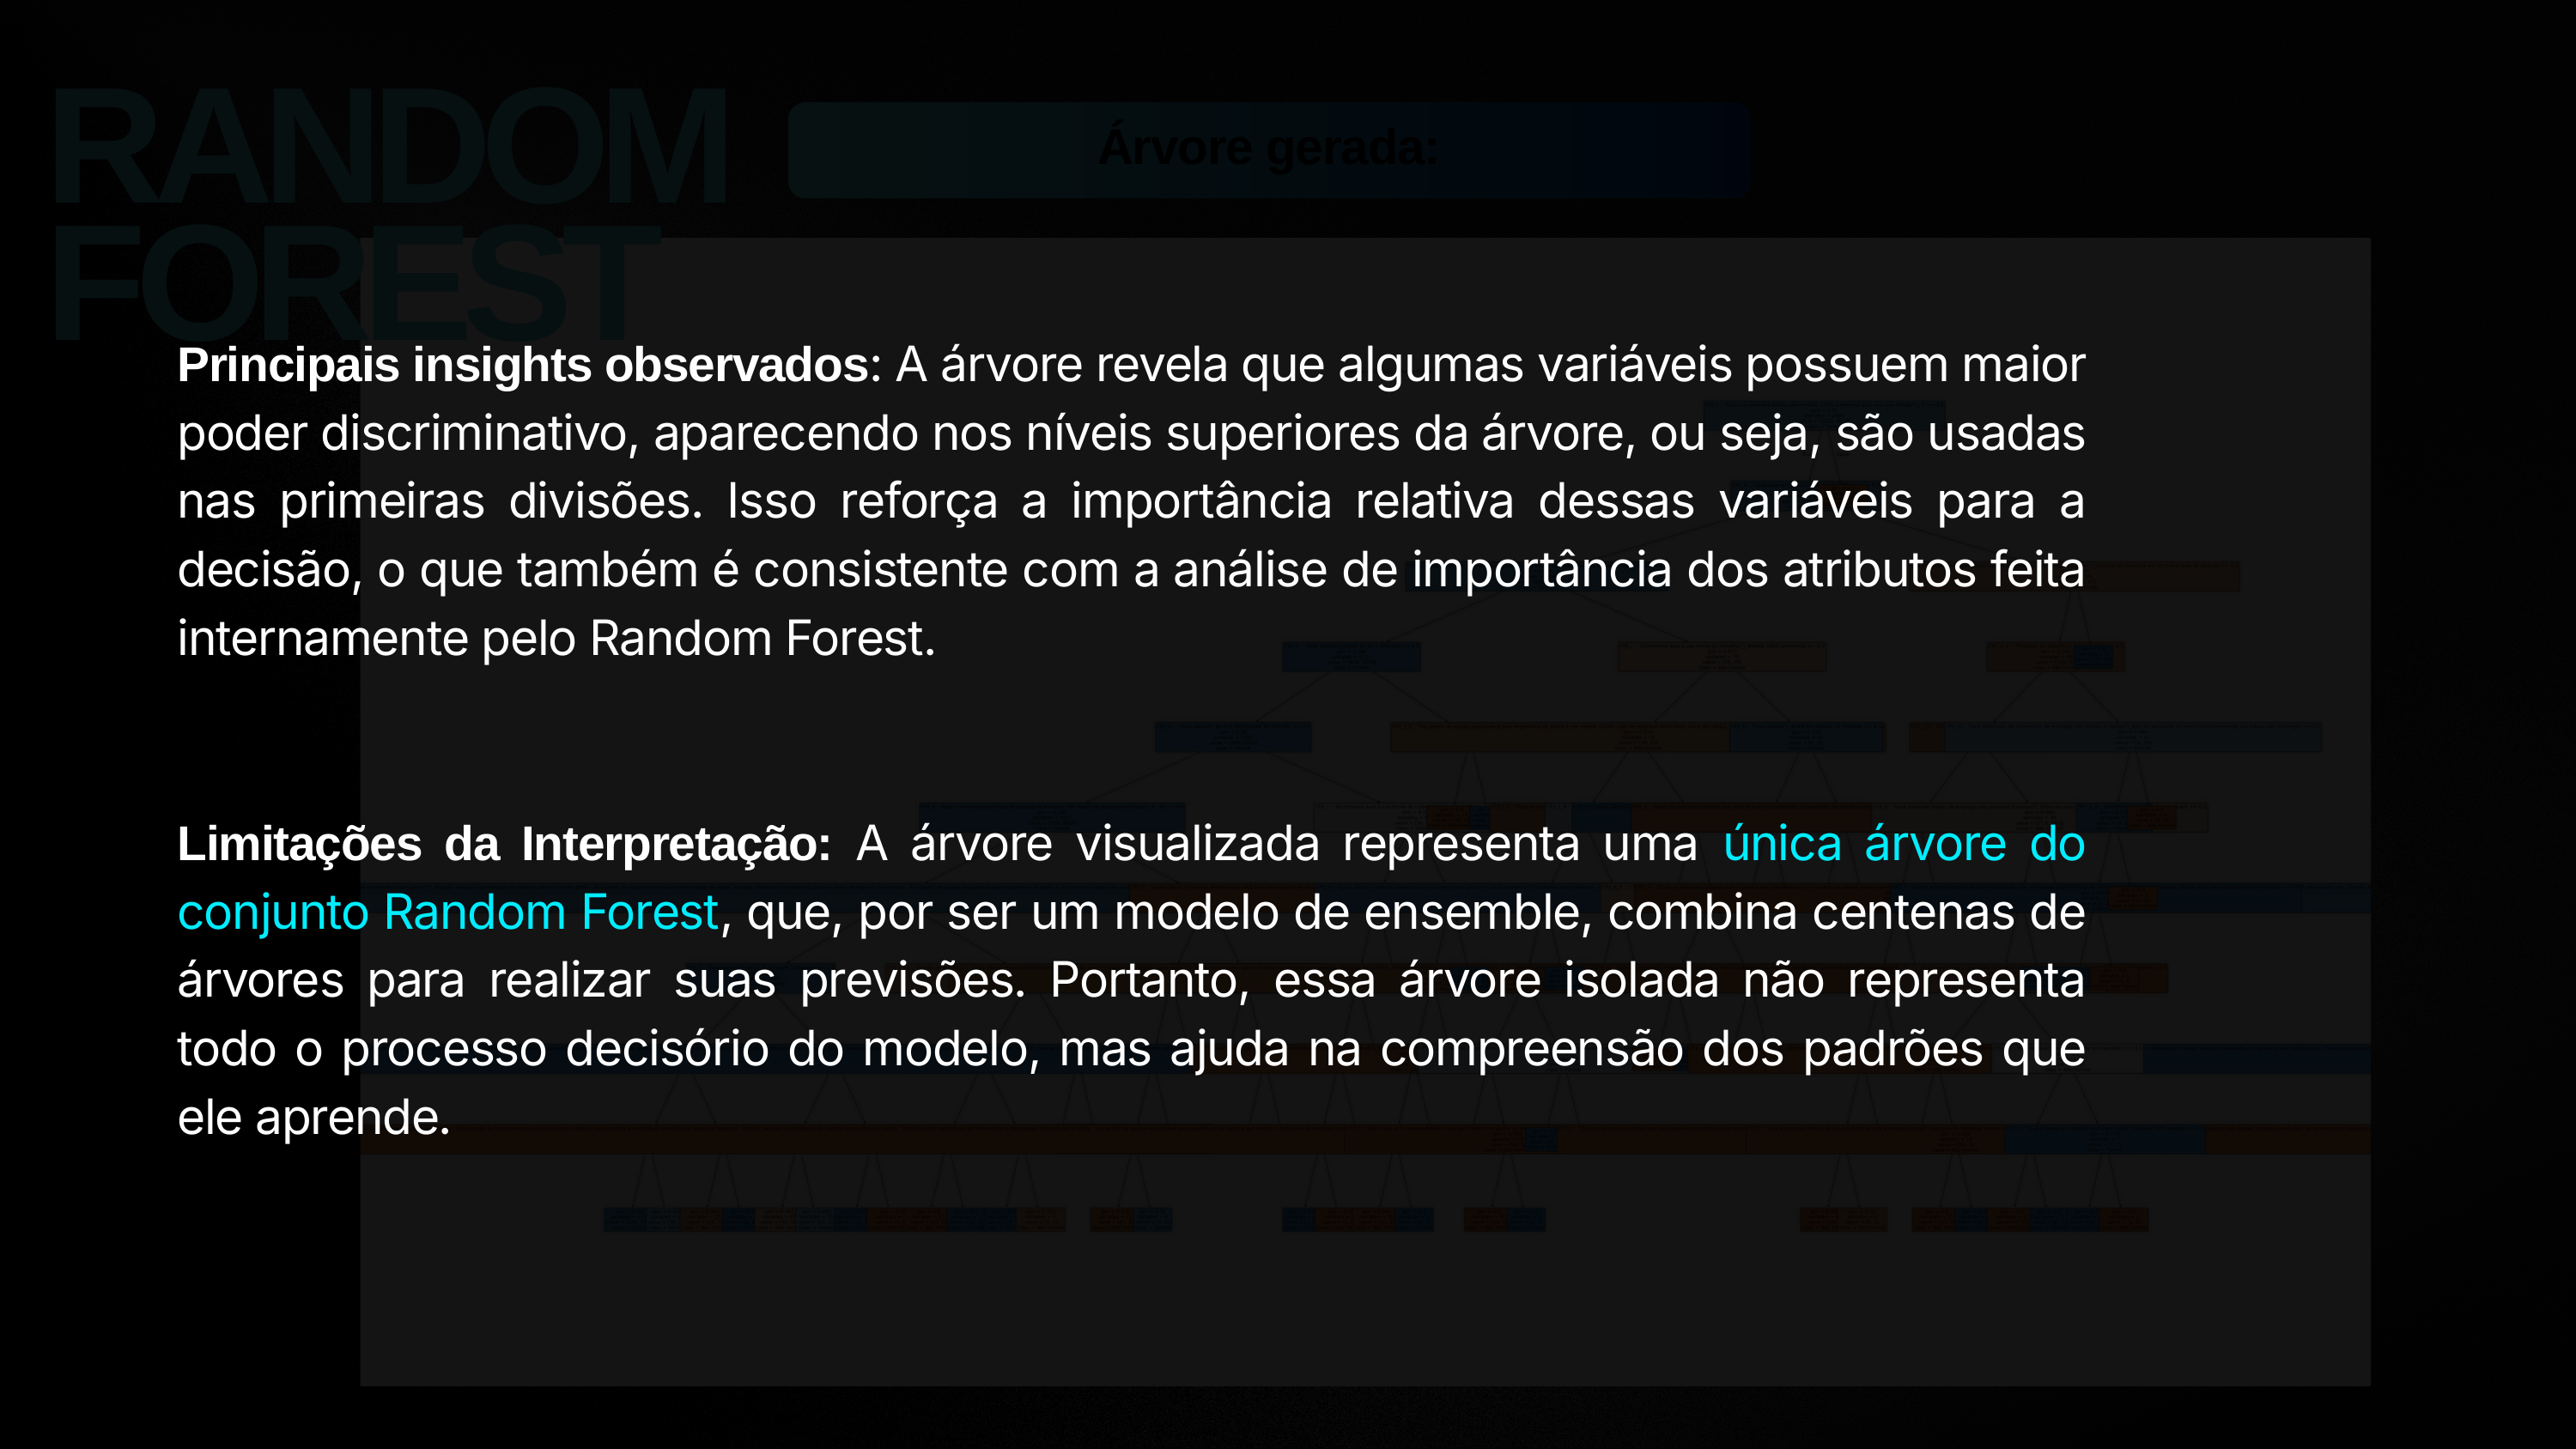

RANDOM FOREST

Árvore gerada:

Principais insights observados: A árvore revela que algumas variáveis possuem maior poder discriminativo, aparecendo nos níveis superiores da árvore, ou seja, são usadas nas primeiras divisões. Isso reforça a importância relativa dessas variáveis para a decisão, o que também é consistente com a análise de importância dos atributos feita internamente pelo Random Forest.

Limitações da Interpretação: A árvore visualizada representa uma única árvore do conjunto Random Forest, que, por ser um modelo de ensemble, combina centenas de árvores para realizar suas previsões. Portanto, essa árvore isolada não representa todo o processo decisório do modelo, mas ajuda na compreensão dos padrões que ele aprende.